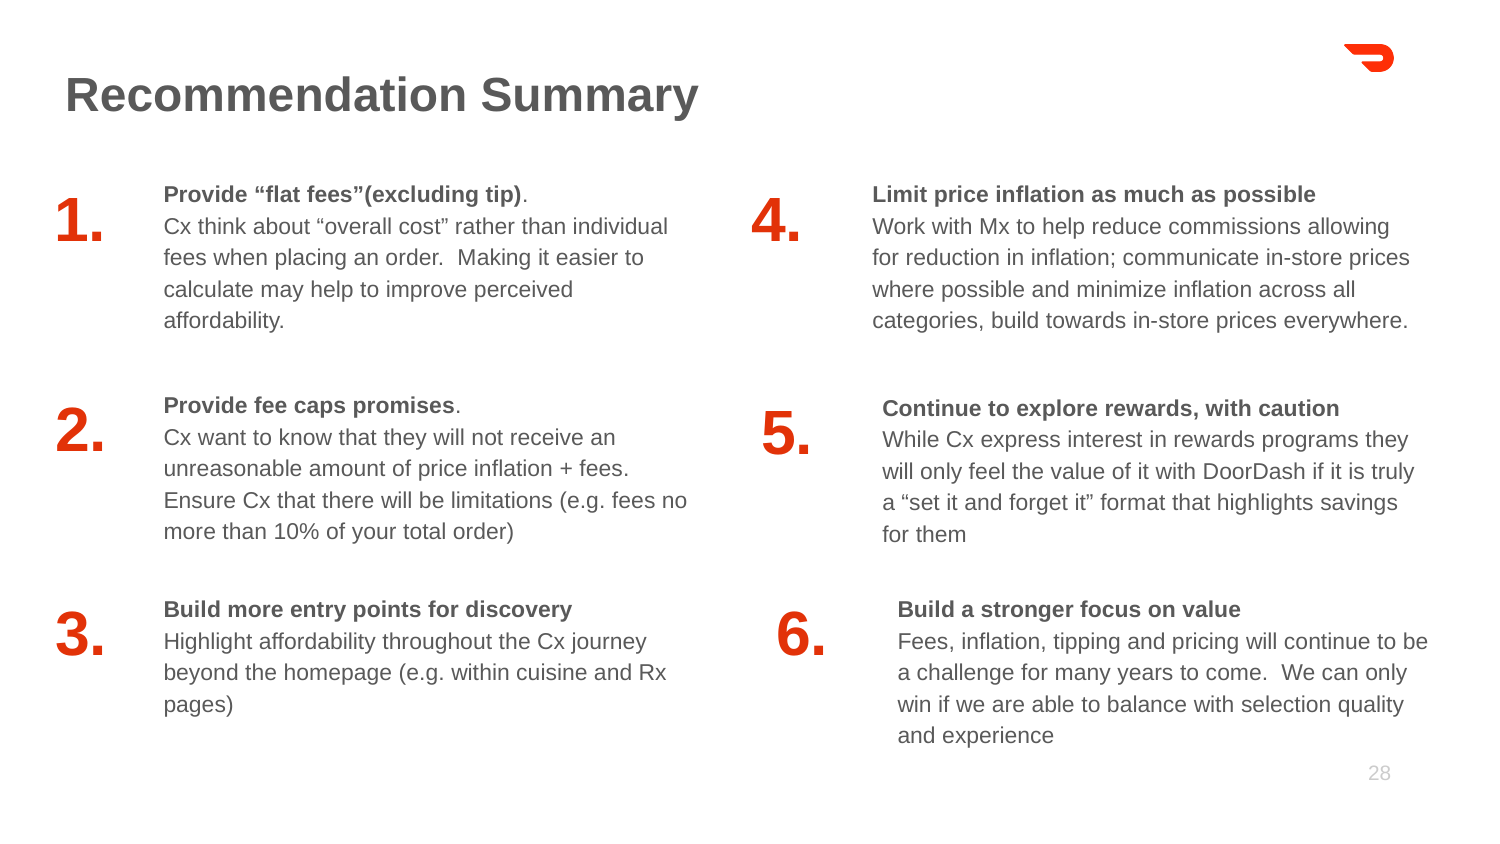

Recommendation Summary
Provide “flat fees”(excluding tip).
Cx think about “overall cost” rather than individual fees when placing an order.  Making it easier to calculate may help to improve perceived affordability.
Limit price inflation as much as possible
Work with Mx to help reduce commissions allowing for reduction in inflation; communicate in-store prices where possible and minimize inflation across all categories, build towards in-store prices everywhere.
1.
4.
Provide fee caps promises.
Cx want to know that they will not receive an unreasonable amount of price inflation + fees.  Ensure Cx that there will be limitations (e.g. fees no more than 10% of your total order)
2.
Continue to explore rewards, with caution
While Cx express interest in rewards programs they will only feel the value of it with DoorDash if it is truly a “set it and forget it” format that highlights savings for them
5.
Build more entry points for discovery
Highlight affordability throughout the Cx journey beyond the homepage (e.g. within cuisine and Rx pages)
Build a stronger focus on value
Fees, inflation, tipping and pricing will continue to be a challenge for many years to come.  We can only win if we are able to balance with selection quality and experience
3.
6.
28